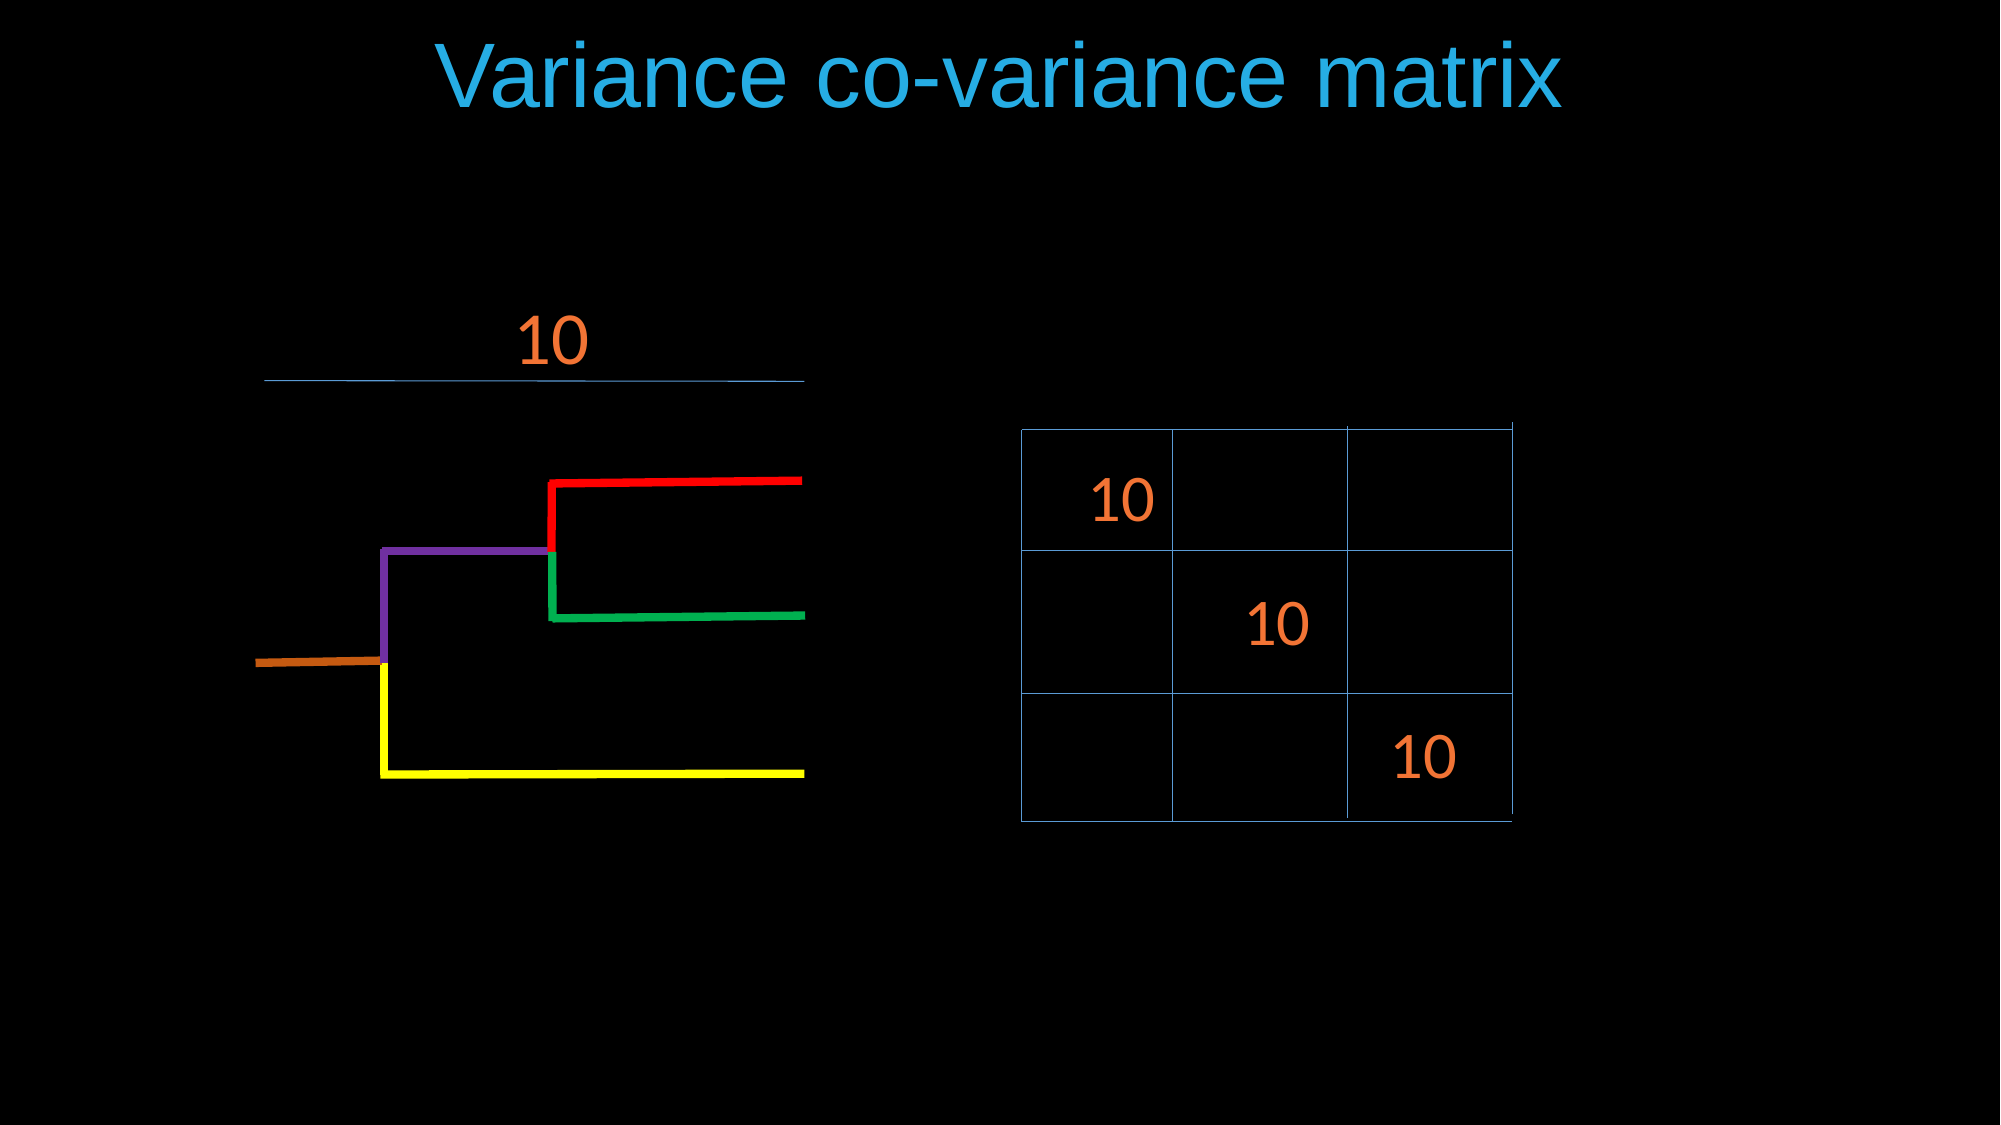

Variance co-variance matrix

10
10

10
10